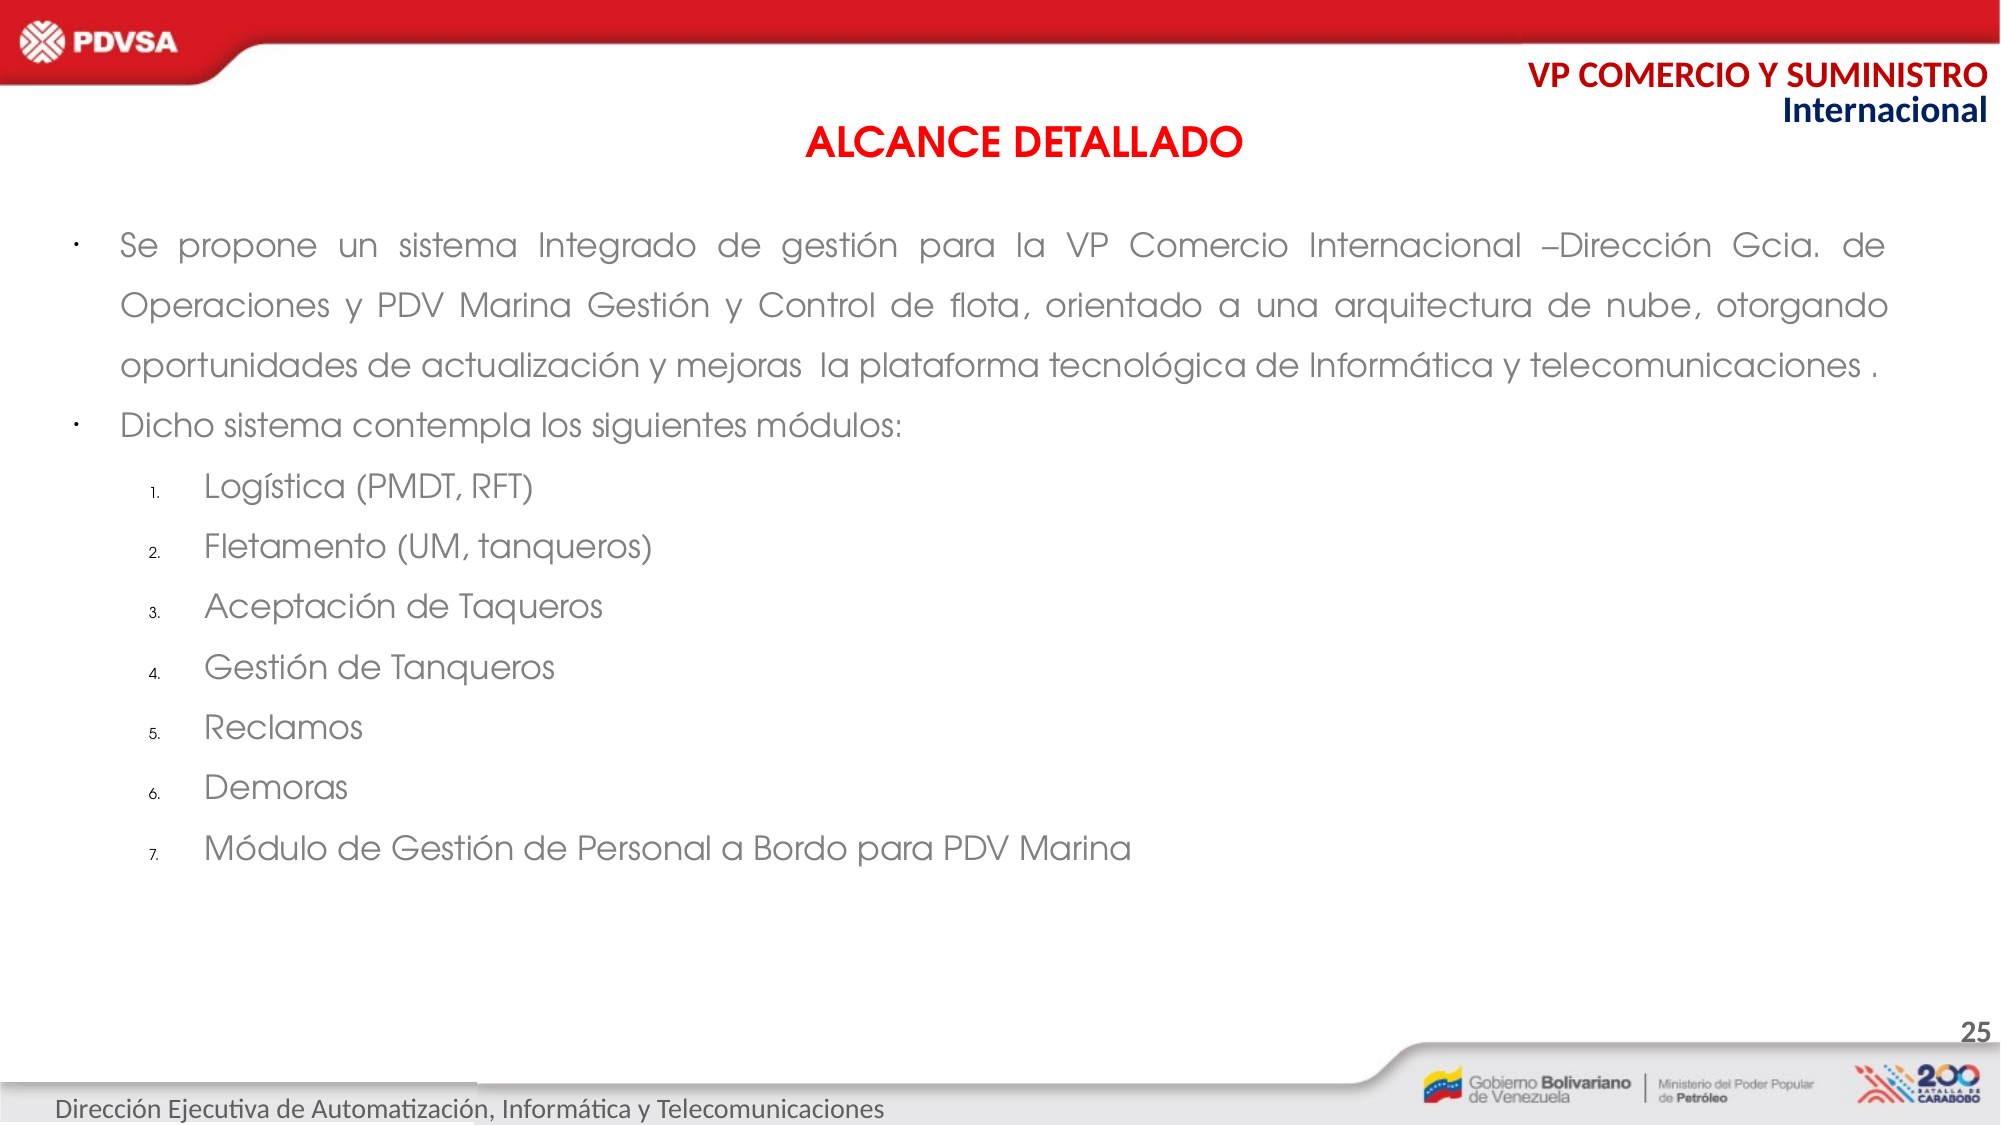

VP COMERCIO Y SUMINISTRO
Internacional
ALCANCE DETALLADO
Se propone un sistema Integrado de gestión para la VP Comercio Internacional –Dirección Gcia. de Operaciones y PDV Marina Gestión y Control de flota, orientado a una arquitectura de nube, otorgando oportunidades de actualización y mejoras  la plataforma tecnológica de Informática y telecomunicaciones .
Dicho sistema contempla los siguientes módulos:
Logística (PMDT, RFT)
Fletamento (UM, tanqueros)
Aceptación de Taqueros
Gestión de Tanqueros
Reclamos
Demoras
Módulo de Gestión de Personal a Bordo para PDV Marina